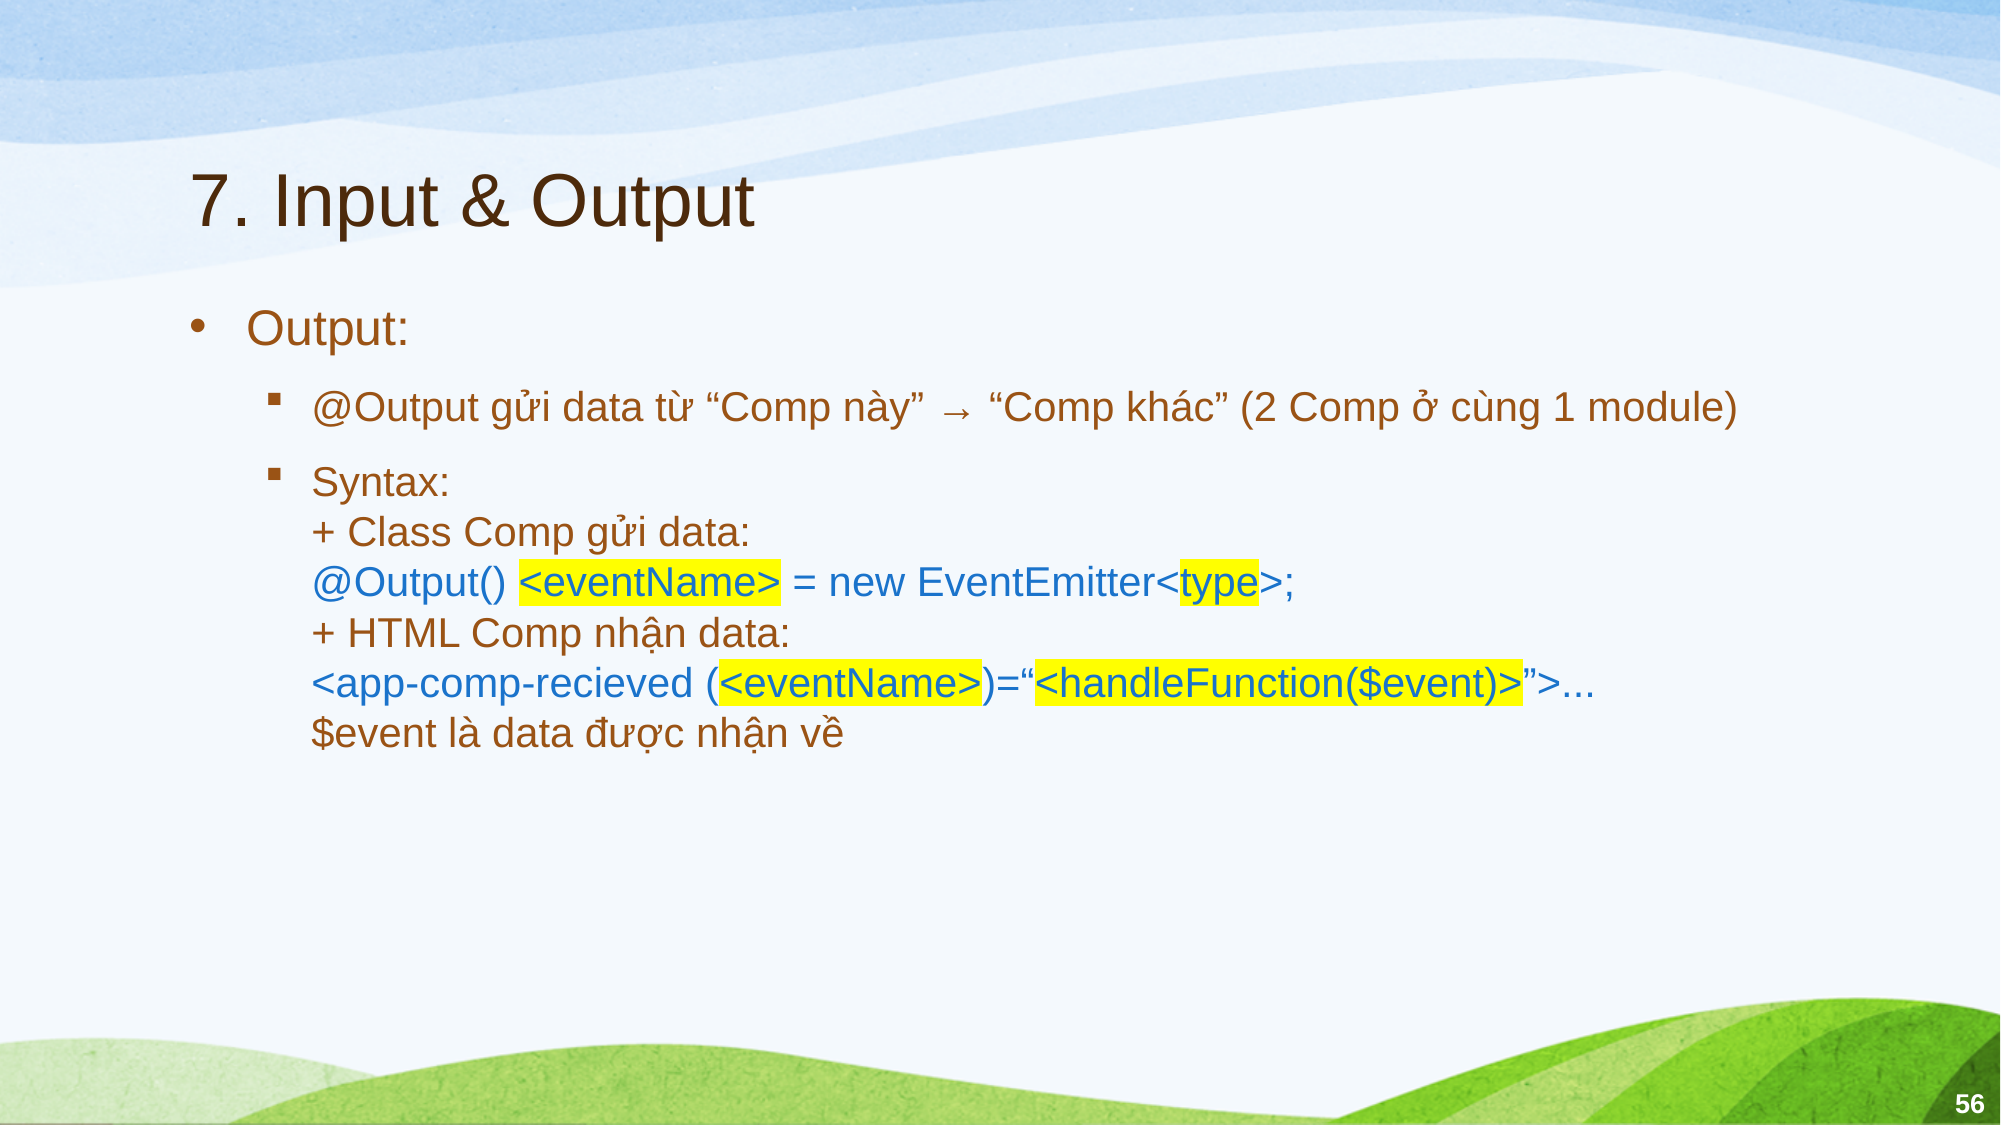

# 7. Input & Output
Output:
@Output gửi data từ “Comp này” → “Comp khác” (2 Comp ở cùng 1 module)
Syntax:
+ Class Comp gửi data:
@Output() <eventName> = new EventEmitter<type>;
+ HTML Comp nhận data:
<app-comp-recieved (<eventName>)=“<handleFunction($event)>”>...
$event là data được nhận về

56